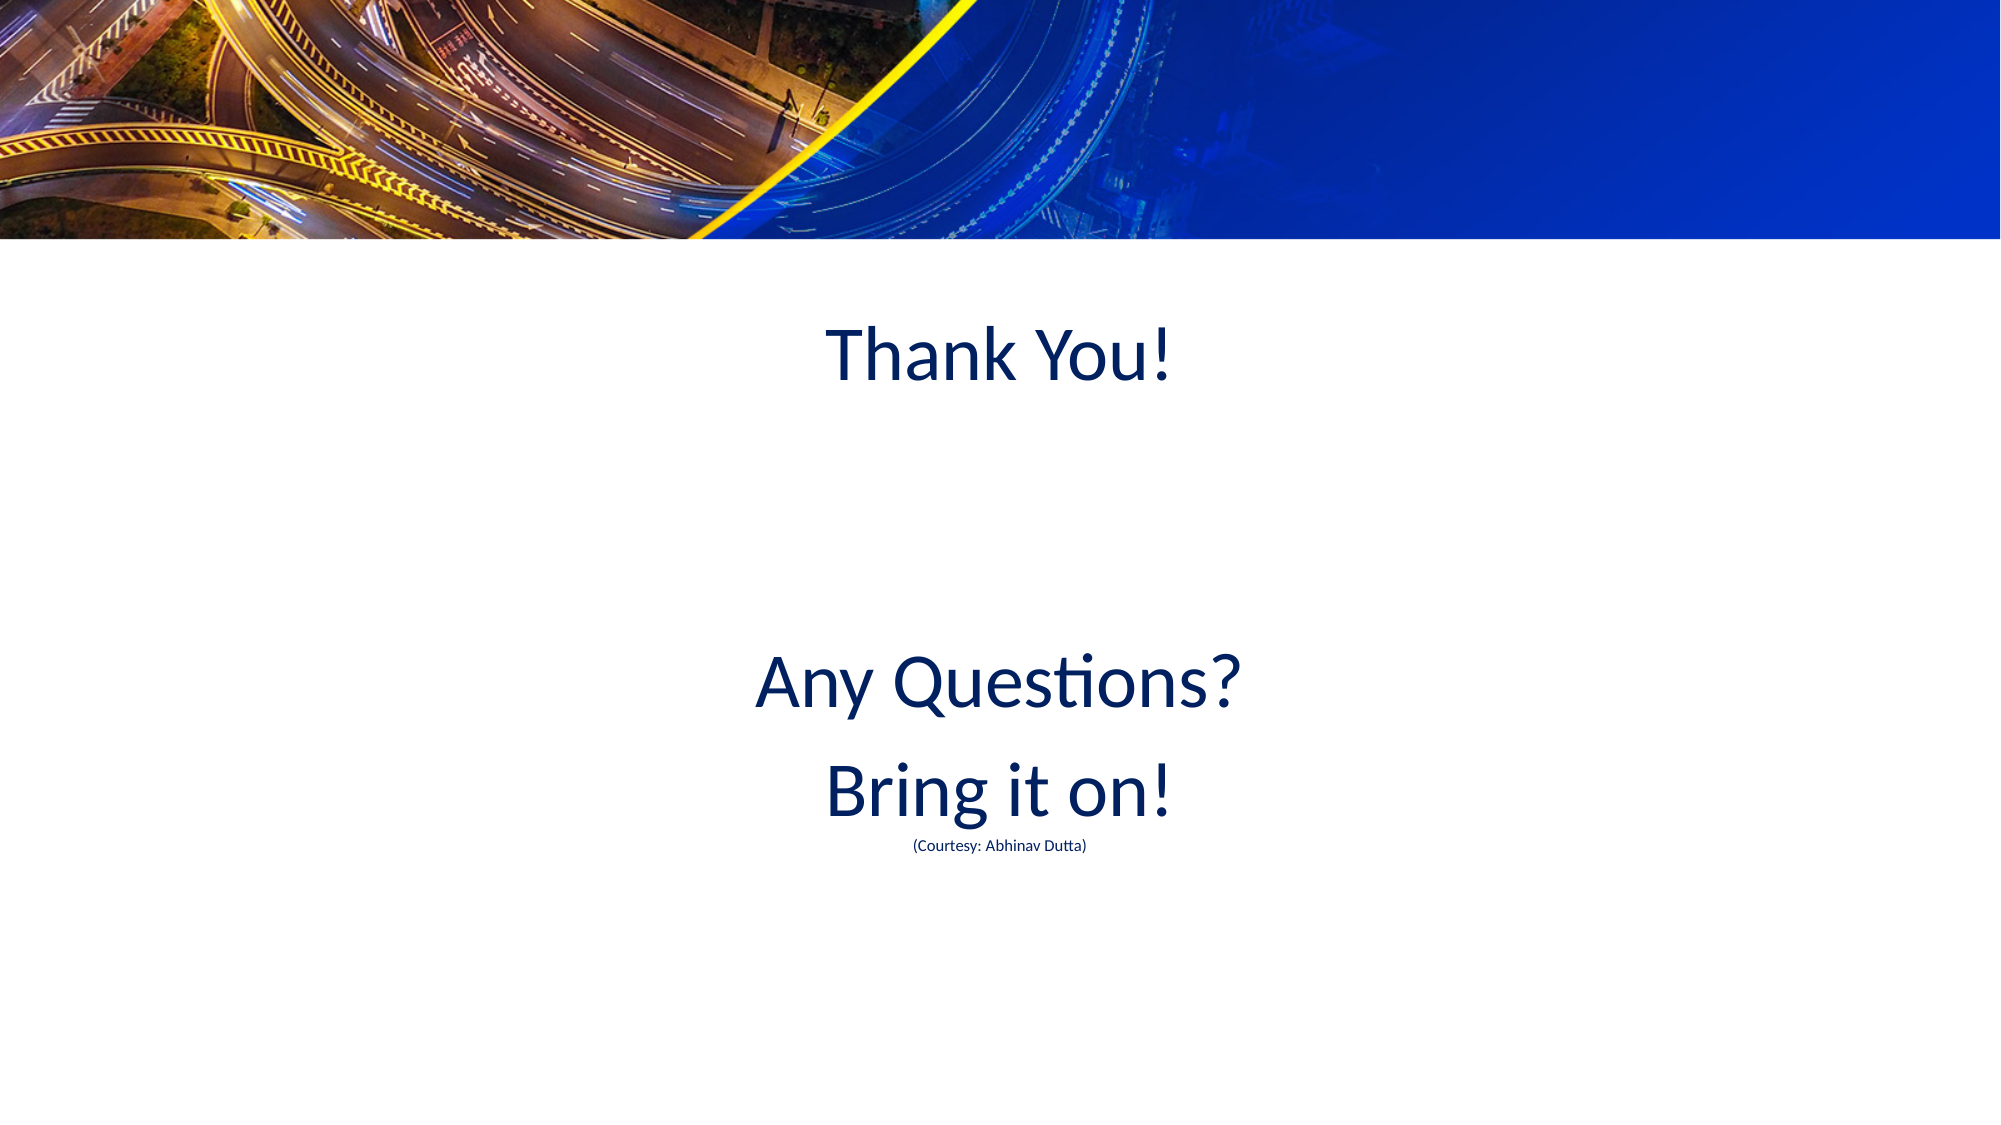

#
Thank You!

Any Questions?
Bring it on!
(Courtesy: Abhinav Dutta)